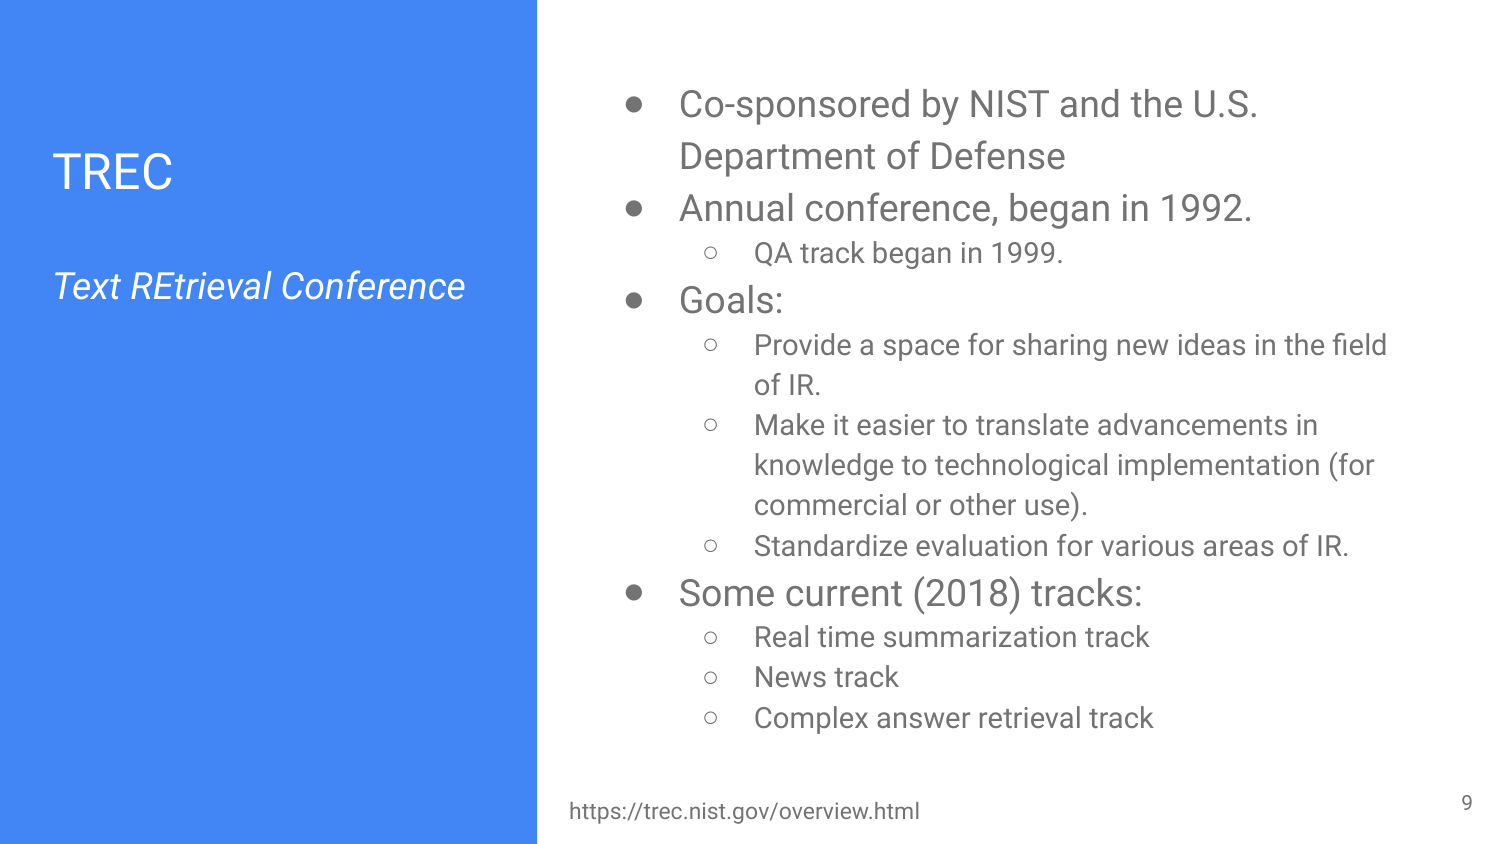

# TREC
Co-sponsored by NIST and the U.S. Department of Defense
Annual conference, began in 1992.
QA track began in 1999.
Goals:
Provide a space for sharing new ideas in the field of IR.
Make it easier to translate advancements in knowledge to technological implementation (for commercial or other use).
Standardize evaluation for various areas of IR.
Some current (2018) tracks:
Real time summarization track
News track
Complex answer retrieval track
Text REtrieval Conference
9
https://trec.nist.gov/overview.html